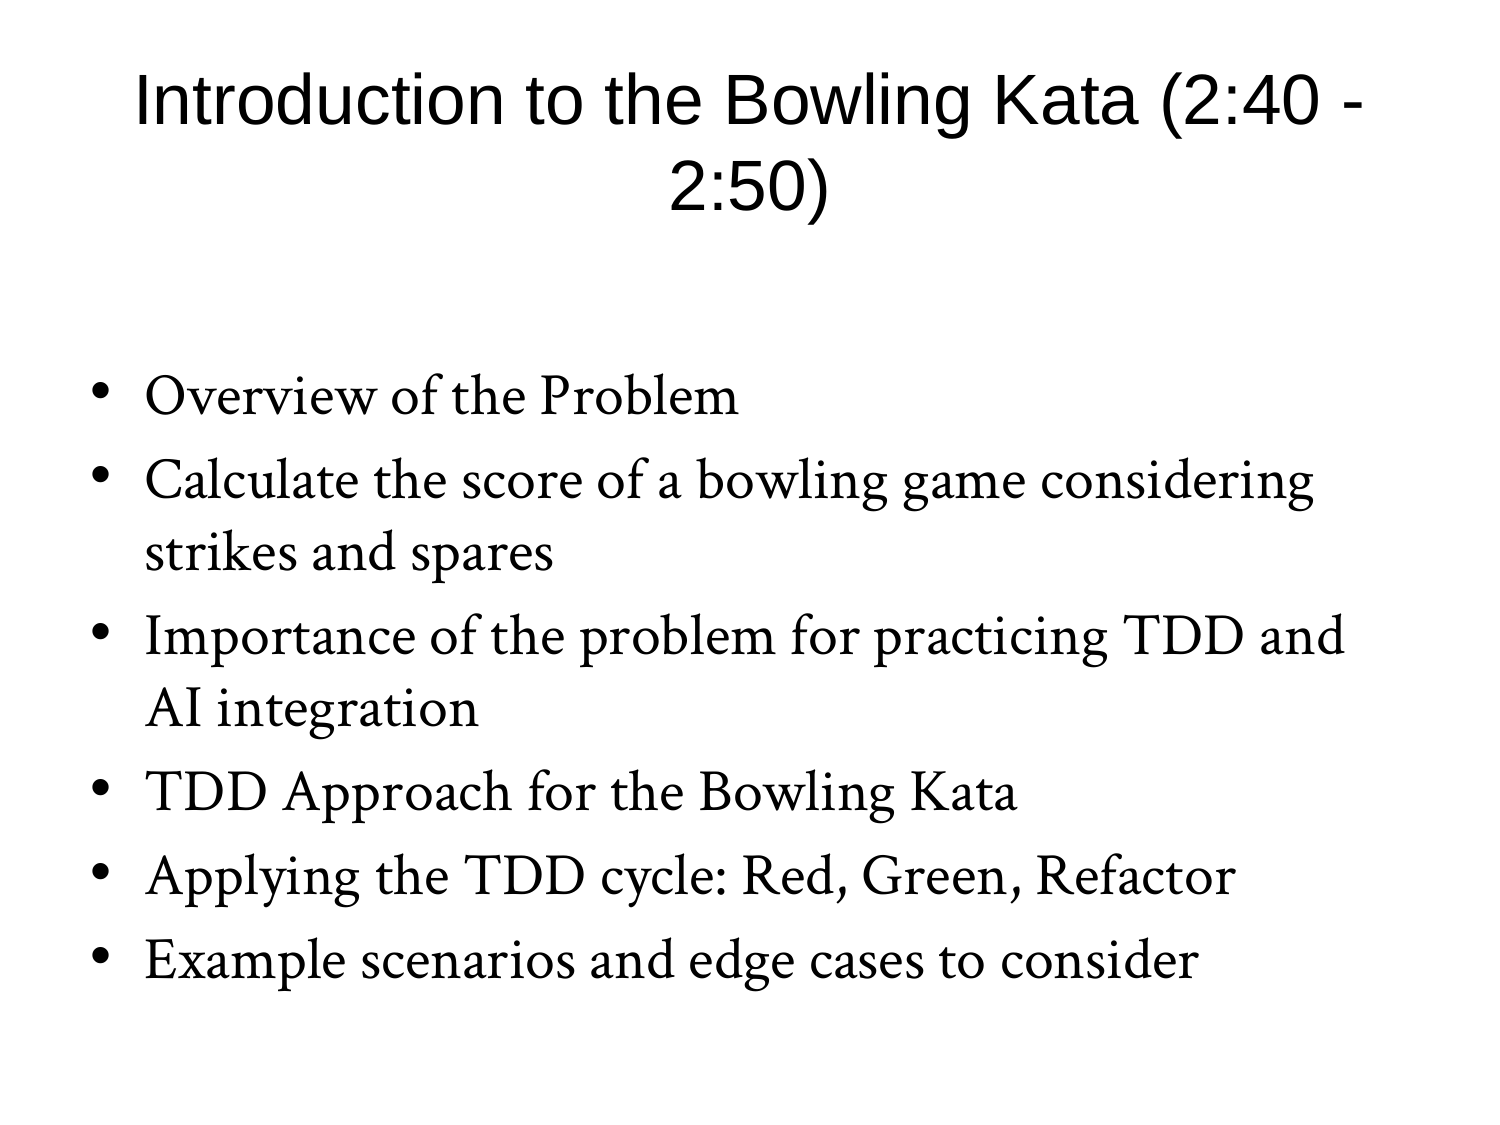

# Introduction to the Bowling Kata (2:40 - 2:50)

Overview of the Problem
Calculate the score of a bowling game considering strikes and spares
Importance of the problem for practicing TDD and AI integration
TDD Approach for the Bowling Kata
Applying the TDD cycle: Red, Green, Refactor
Example scenarios and edge cases to consider